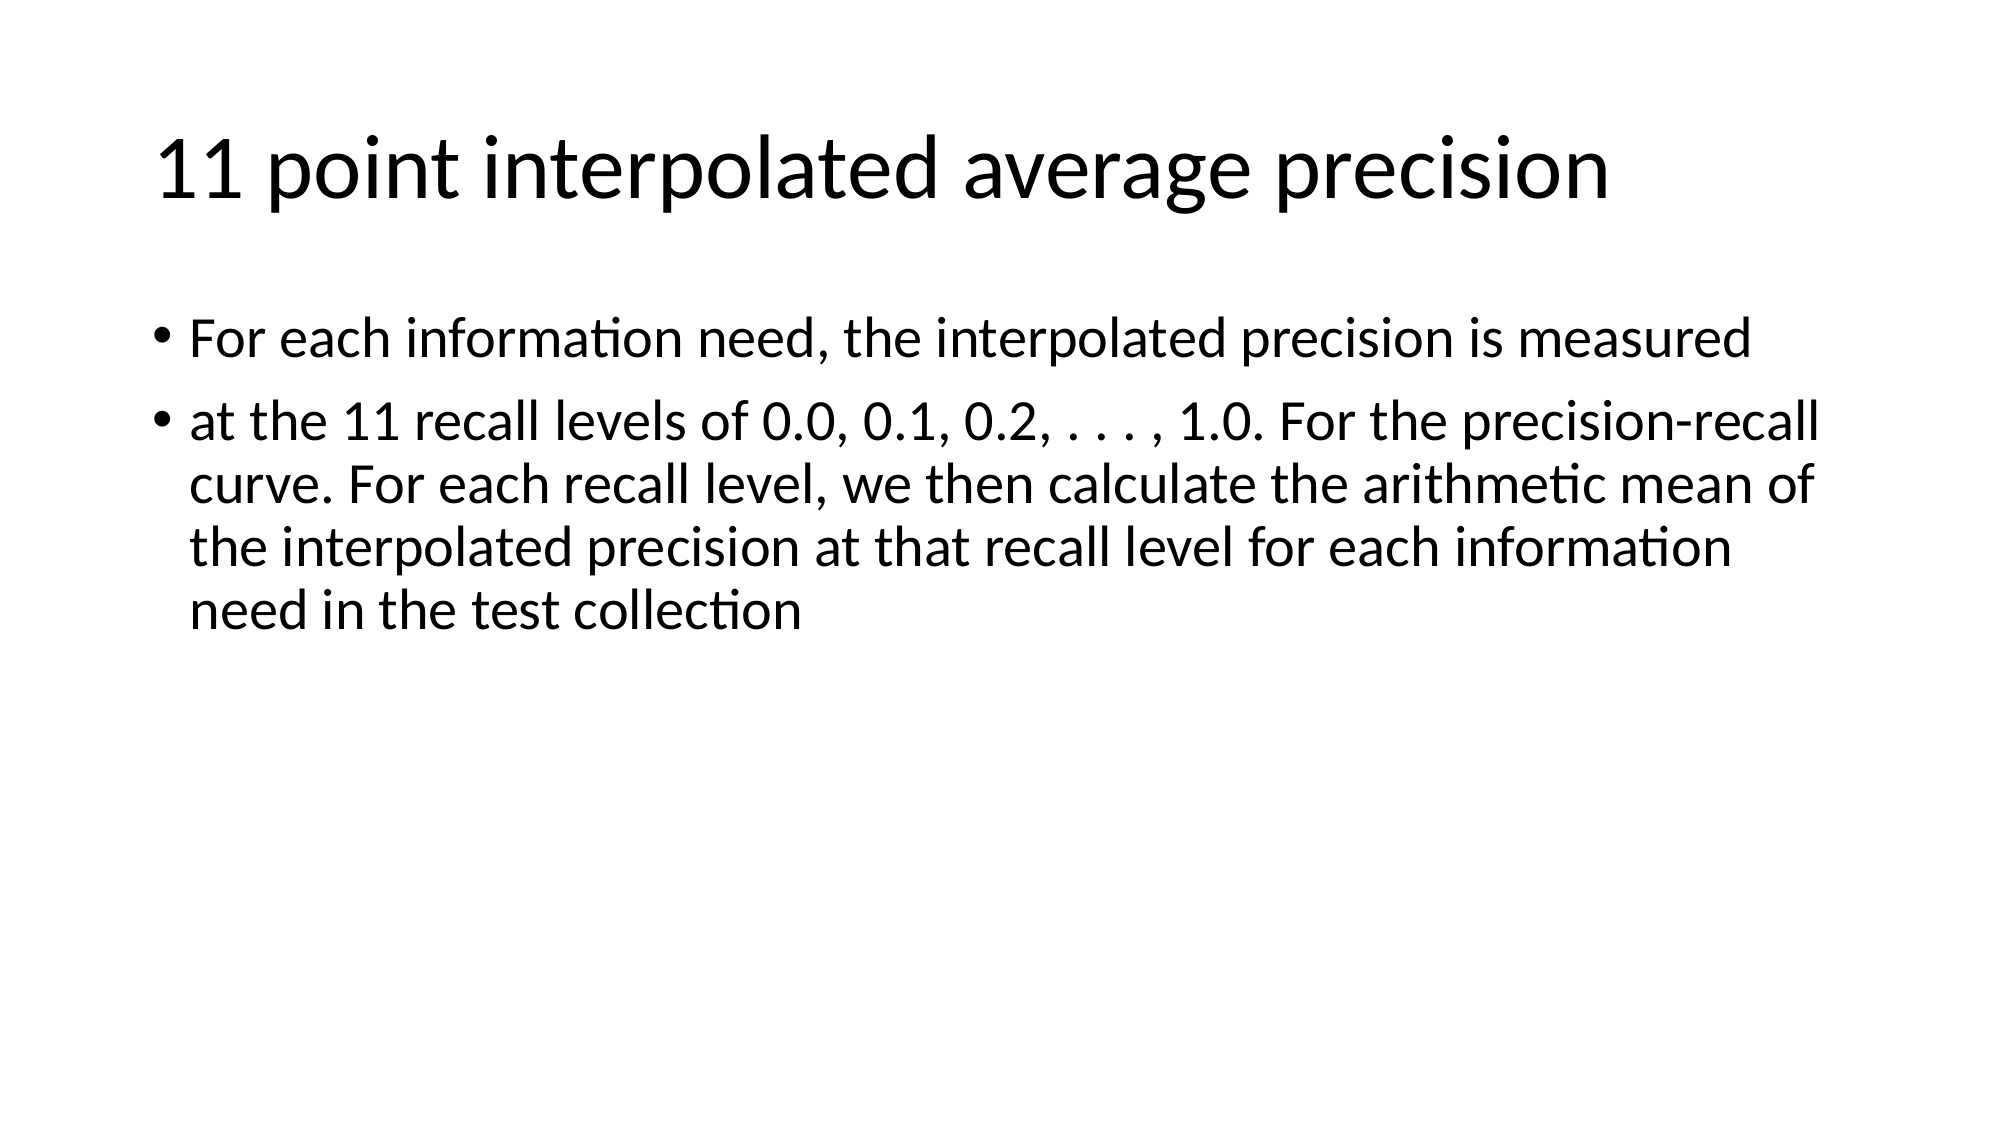

11 point interpolated average precision
For each information need, the interpolated precision is measured
at the 11 recall levels of 0.0, 0.1, 0.2, . . . , 1.0. For the precision-recall curve. For each recall level, we then calculate the arithmetic mean of the interpolated precision at that recall level for each information need in the test collection